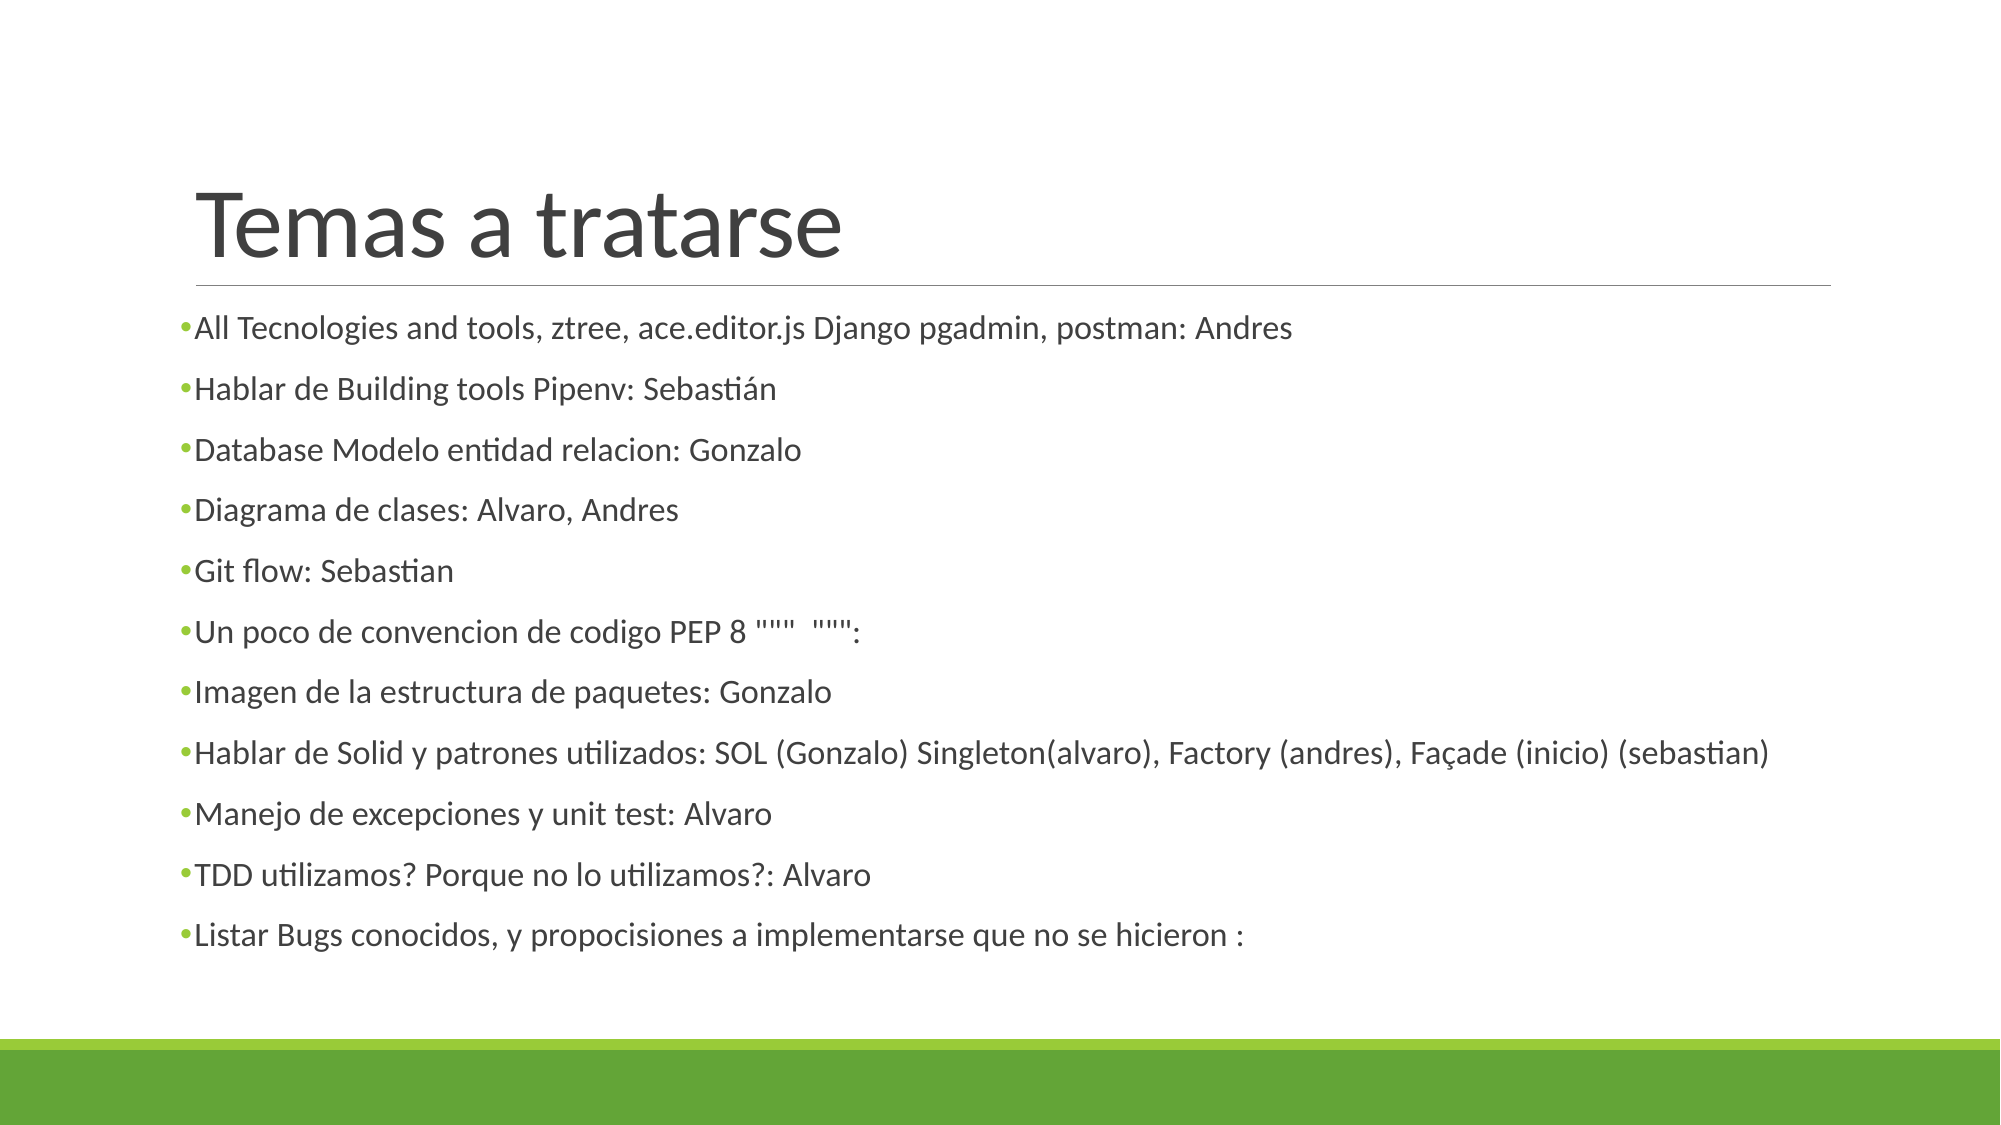

# Temas a tratarse
All Tecnologies and tools, ztree, ace.editor.js Django pgadmin, postman: Andres
Hablar de Building tools Pipenv: Sebastián
Database Modelo entidad relacion: Gonzalo
Diagrama de clases: Alvaro, Andres
Git flow: Sebastian
Un poco de convencion de codigo PEP 8 """  """:
Imagen de la estructura de paquetes: Gonzalo
Hablar de Solid y patrones utilizados: SOL (Gonzalo) Singleton(alvaro), Factory (andres), Façade (inicio) (sebastian)
Manejo de excepciones y unit test: Alvaro
TDD utilizamos? Porque no lo utilizamos?: Alvaro
Listar Bugs conocidos, y propocisiones a implementarse que no se hicieron :